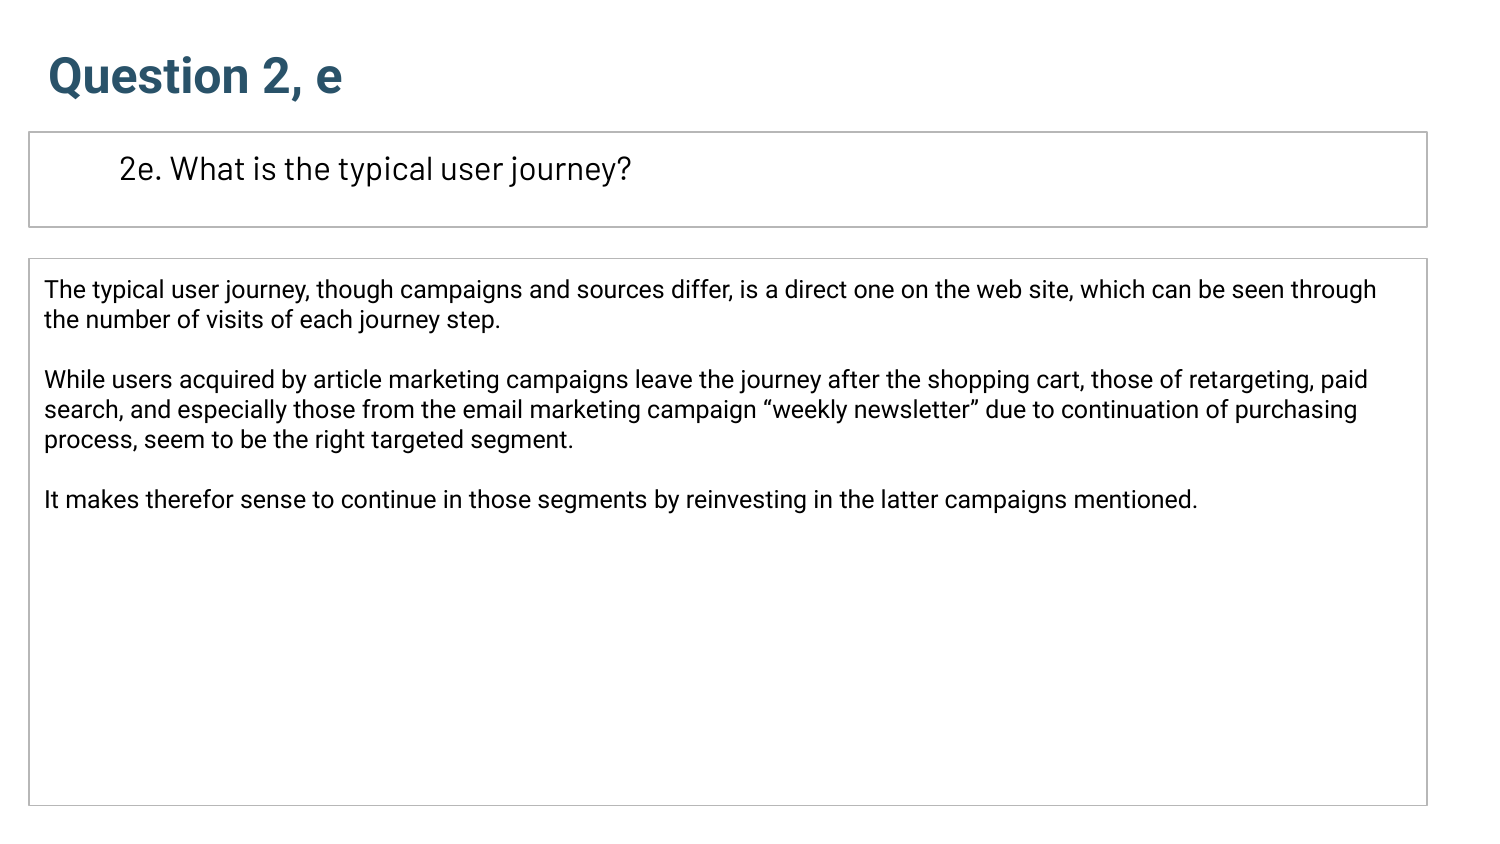

Question 2, e
2e. What is the typical user journey?
The typical user journey, though campaigns and sources differ, is a direct one on the web site, which can be seen through the number of visits of each journey step.

While users acquired by article marketing campaigns leave the journey after the shopping cart, those of retargeting, paid search, and especially those from the email marketing campaign “weekly newsletter” due to continuation of purchasing process, seem to be the right targeted segment.

It makes therefor sense to continue in those segments by reinvesting in the latter campaigns mentioned.